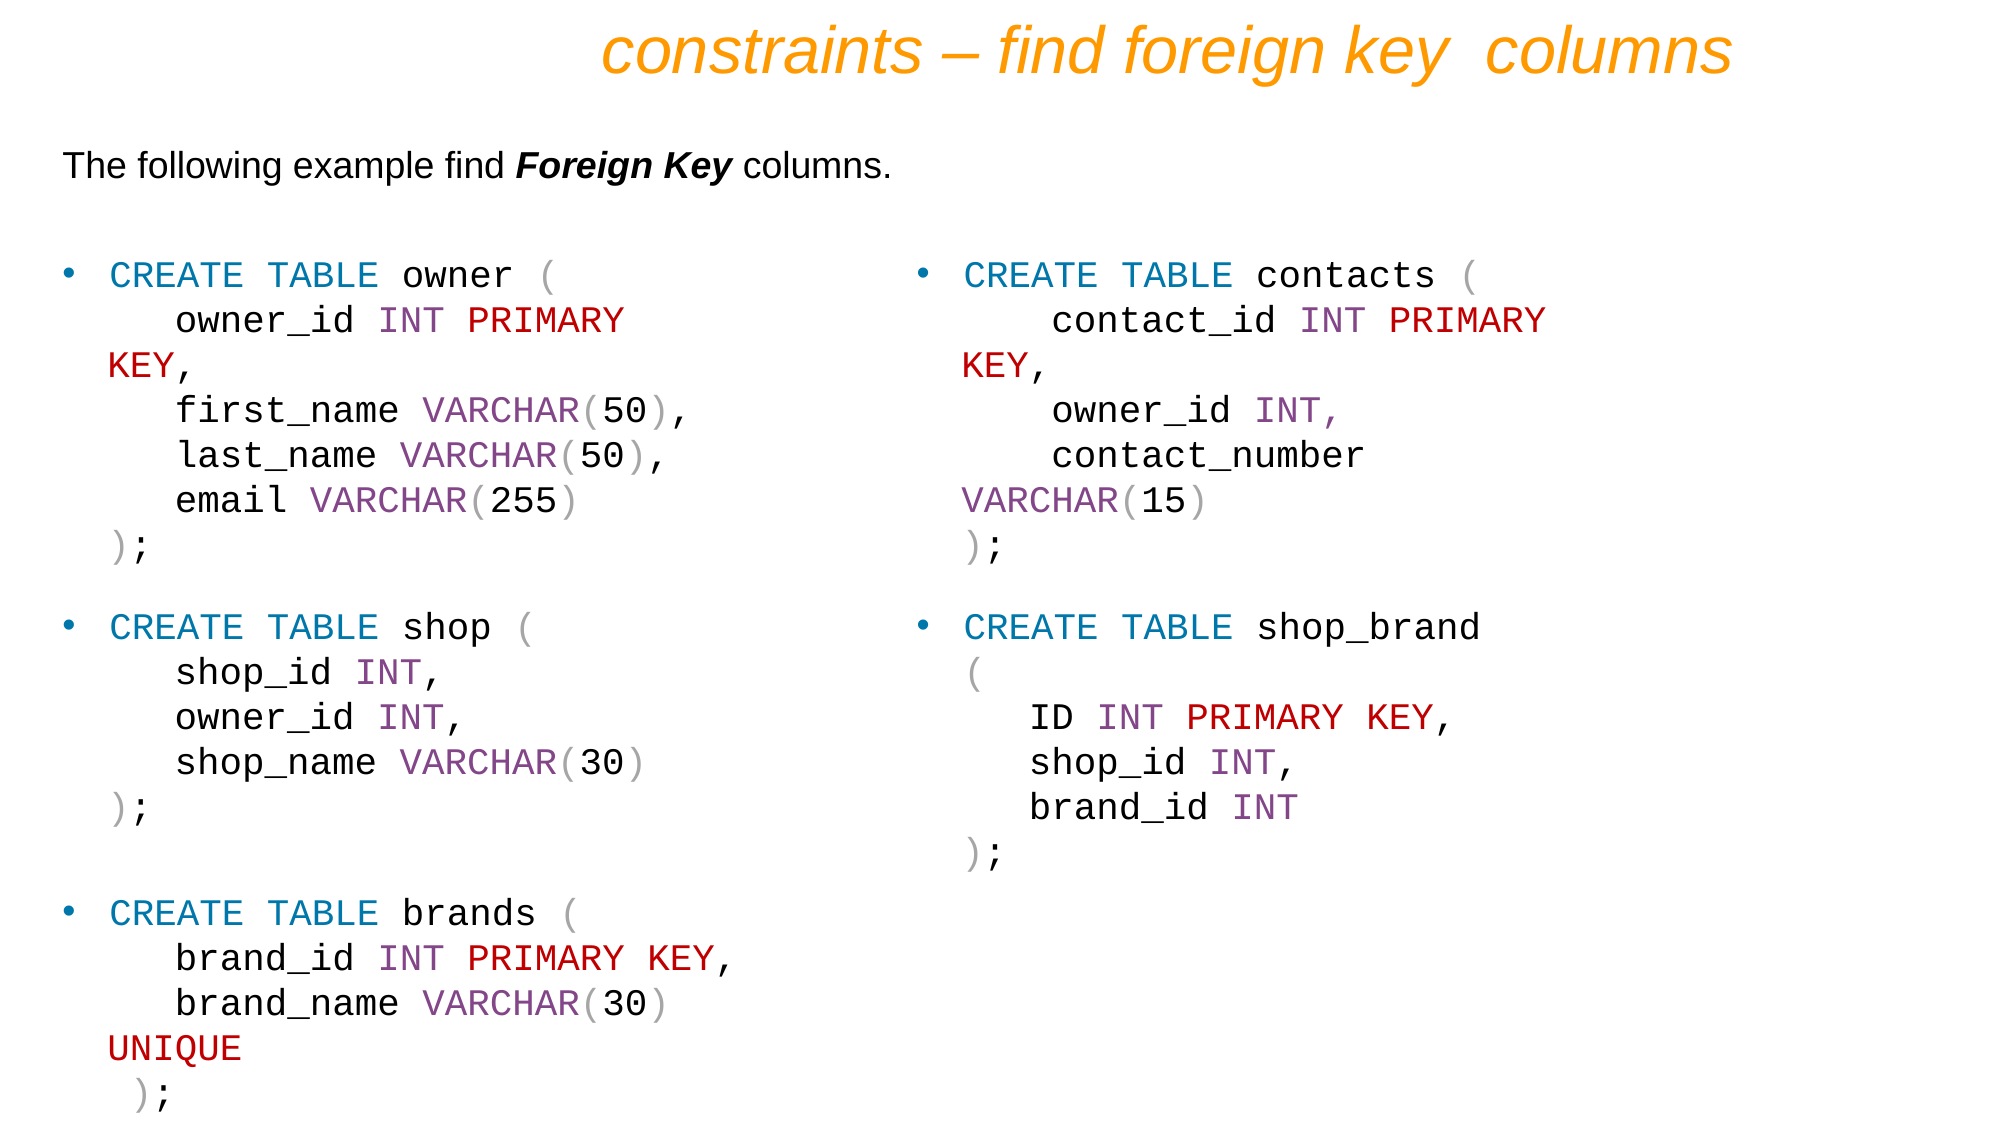

constraints – find foreign key  columns
The following example find Foreign Key columns.
CREATE TABLE owner (
   owner_id INT PRIMARY KEY,
   first_name VARCHAR(50),
   last_name VARCHAR(50),
   email VARCHAR(255)
);
CREATE TABLE contacts (
    contact_id INT PRIMARY KEY,
    owner_id INT,
    contact_number VARCHAR(15)
);
CREATE TABLE shop (
   shop_id INT,
   owner_id INT,
   shop_name VARCHAR(30)
);
CREATE TABLE shop_brand (
   ID INT PRIMARY KEY,
   shop_id INT,
   brand_id INT
);
CREATE TABLE brands (
   brand_id INT PRIMARY KEY,
   brand_name VARCHAR(30) UNIQUE
 );